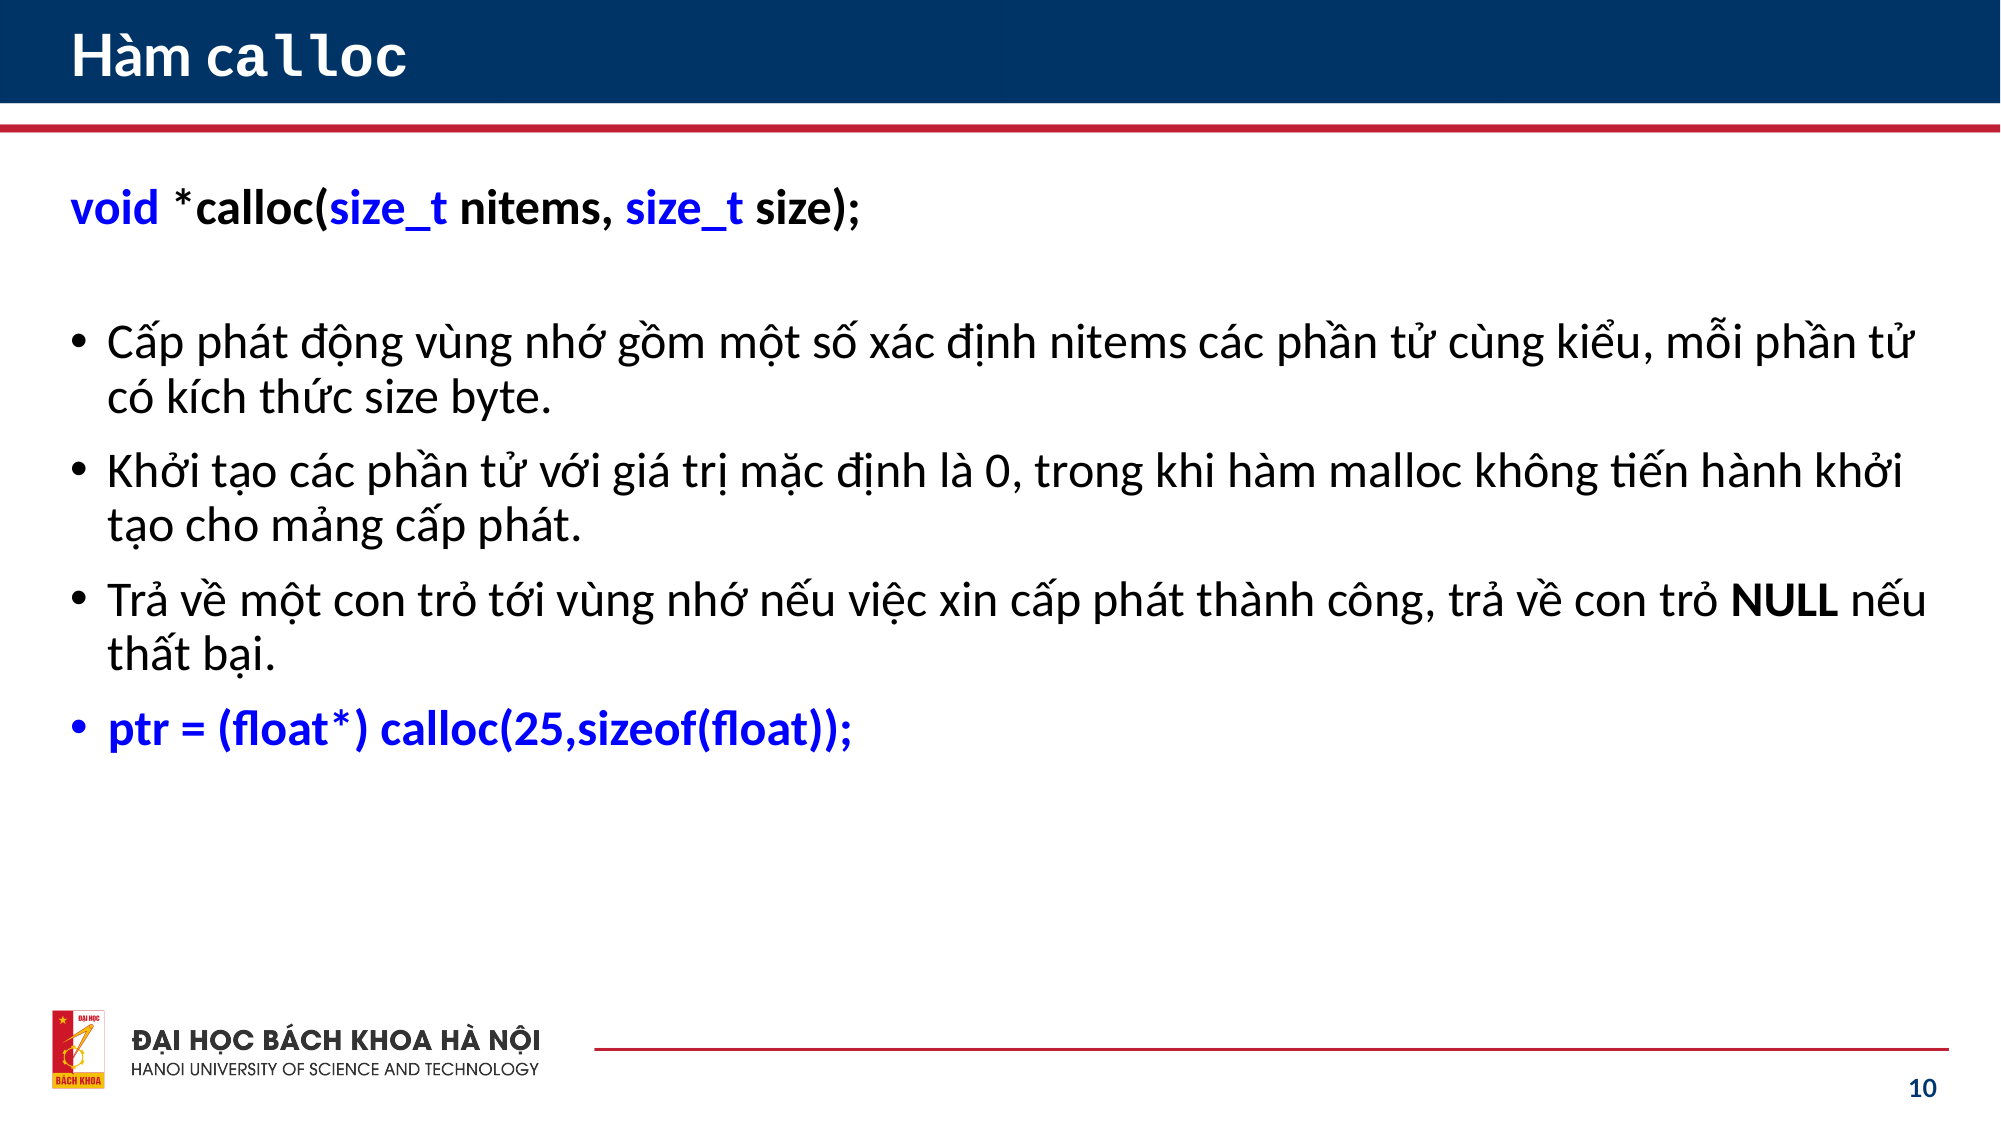

# Hàm calloc
void *calloc(size_t nitems, size_t size);
Cấp phát động vùng nhớ gồm một số xác định nitems các phần tử cùng kiểu, mỗi phần tử có kích thức size byte.
Khởi tạo các phần tử với giá trị mặc định là 0, trong khi hàm malloc không tiến hành khởi tạo cho mảng cấp phát.
Trả về một con trỏ tới vùng nhớ nếu việc xin cấp phát thành công, trả về con trỏ NULL nếu thất bại.
ptr = (float*) calloc(25,sizeof(float));
10